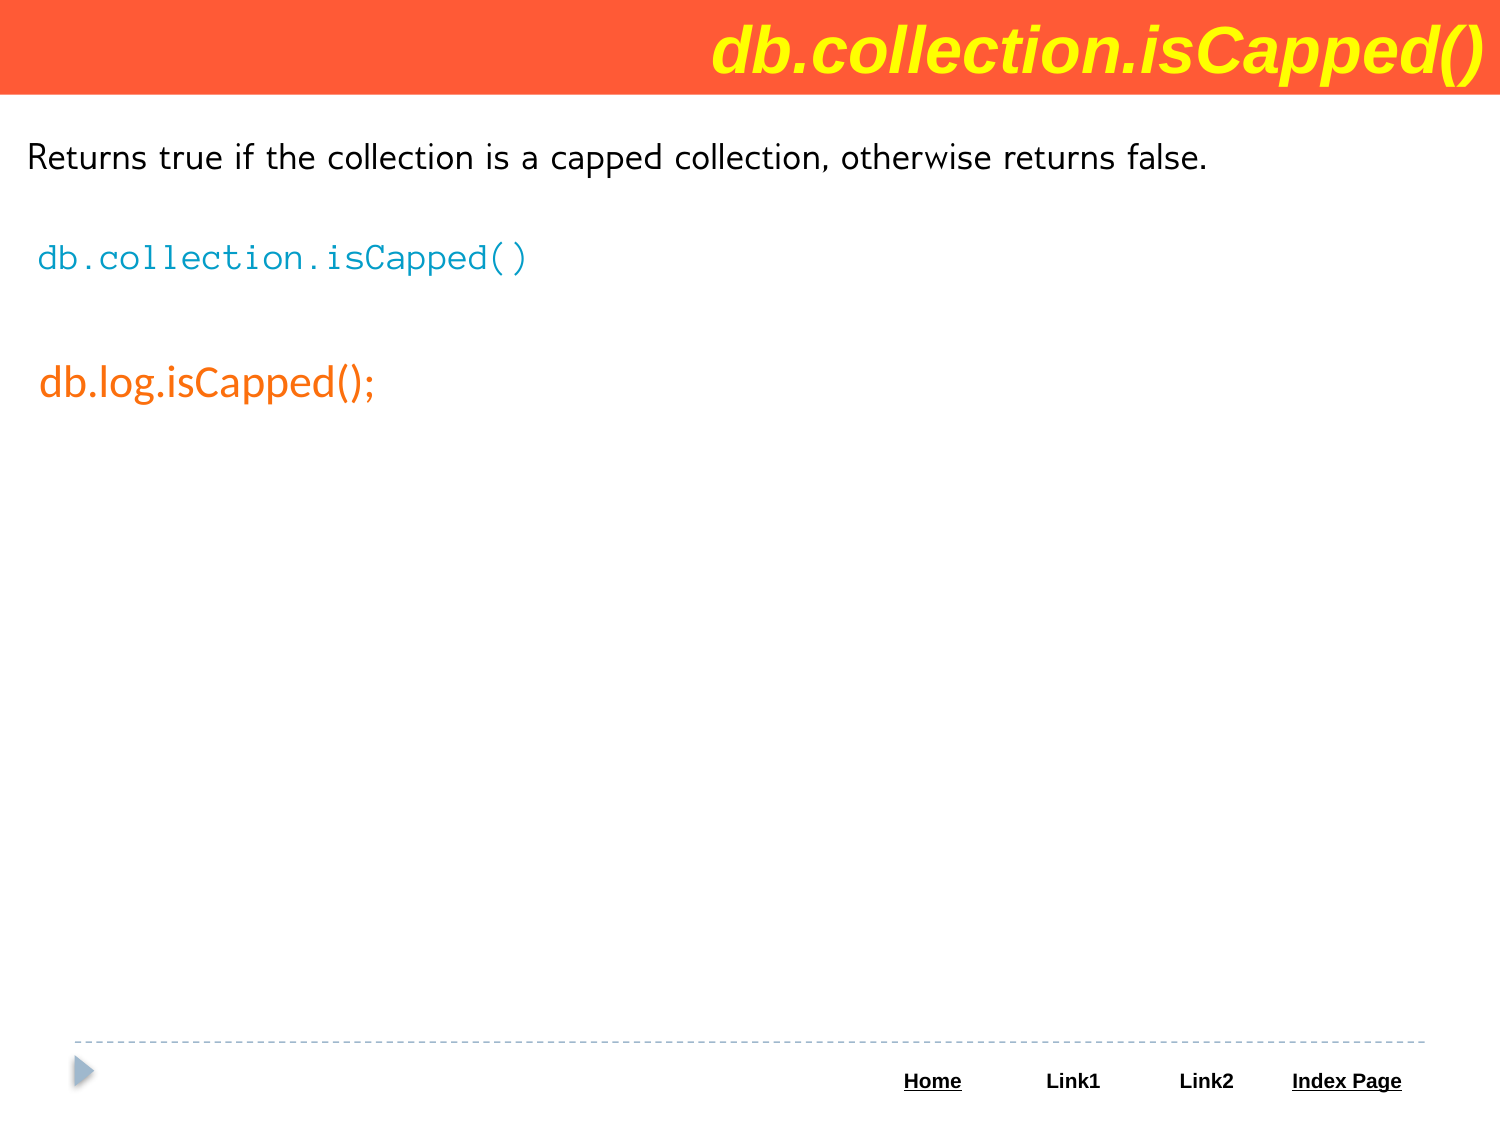

db.collection.isCapped()
Returns true if the collection is a capped collection, otherwise returns false.
db.collection.isCapped()
db.log.isCapped();